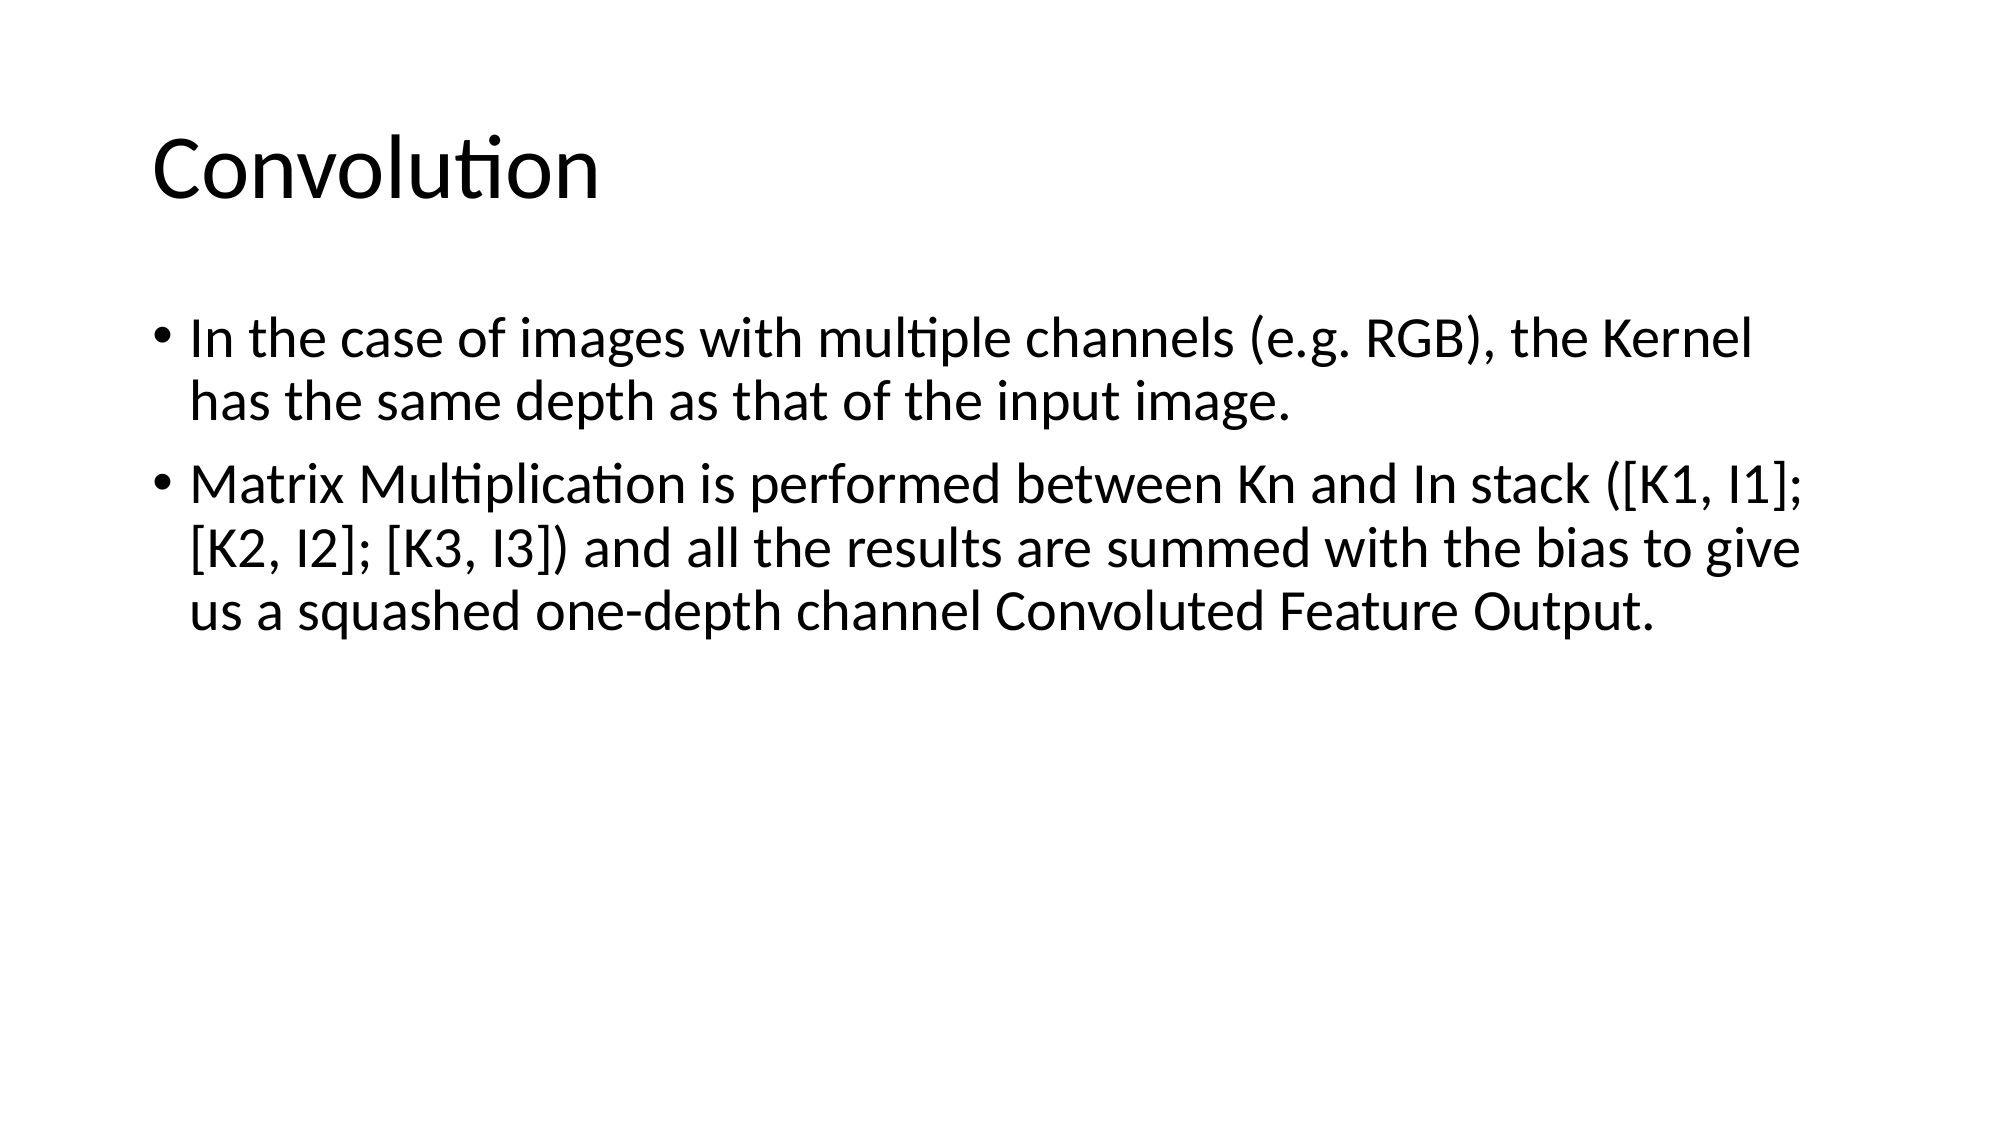

# Convolution
In the case of images with multiple channels (e.g. RGB), the Kernel has the same depth as that of the input image.
Matrix Multiplication is performed between Kn and In stack ([K1, I1]; [K2, I2]; [K3, I3]) and all the results are summed with the bias to give us a squashed one-depth channel Convoluted Feature Output.